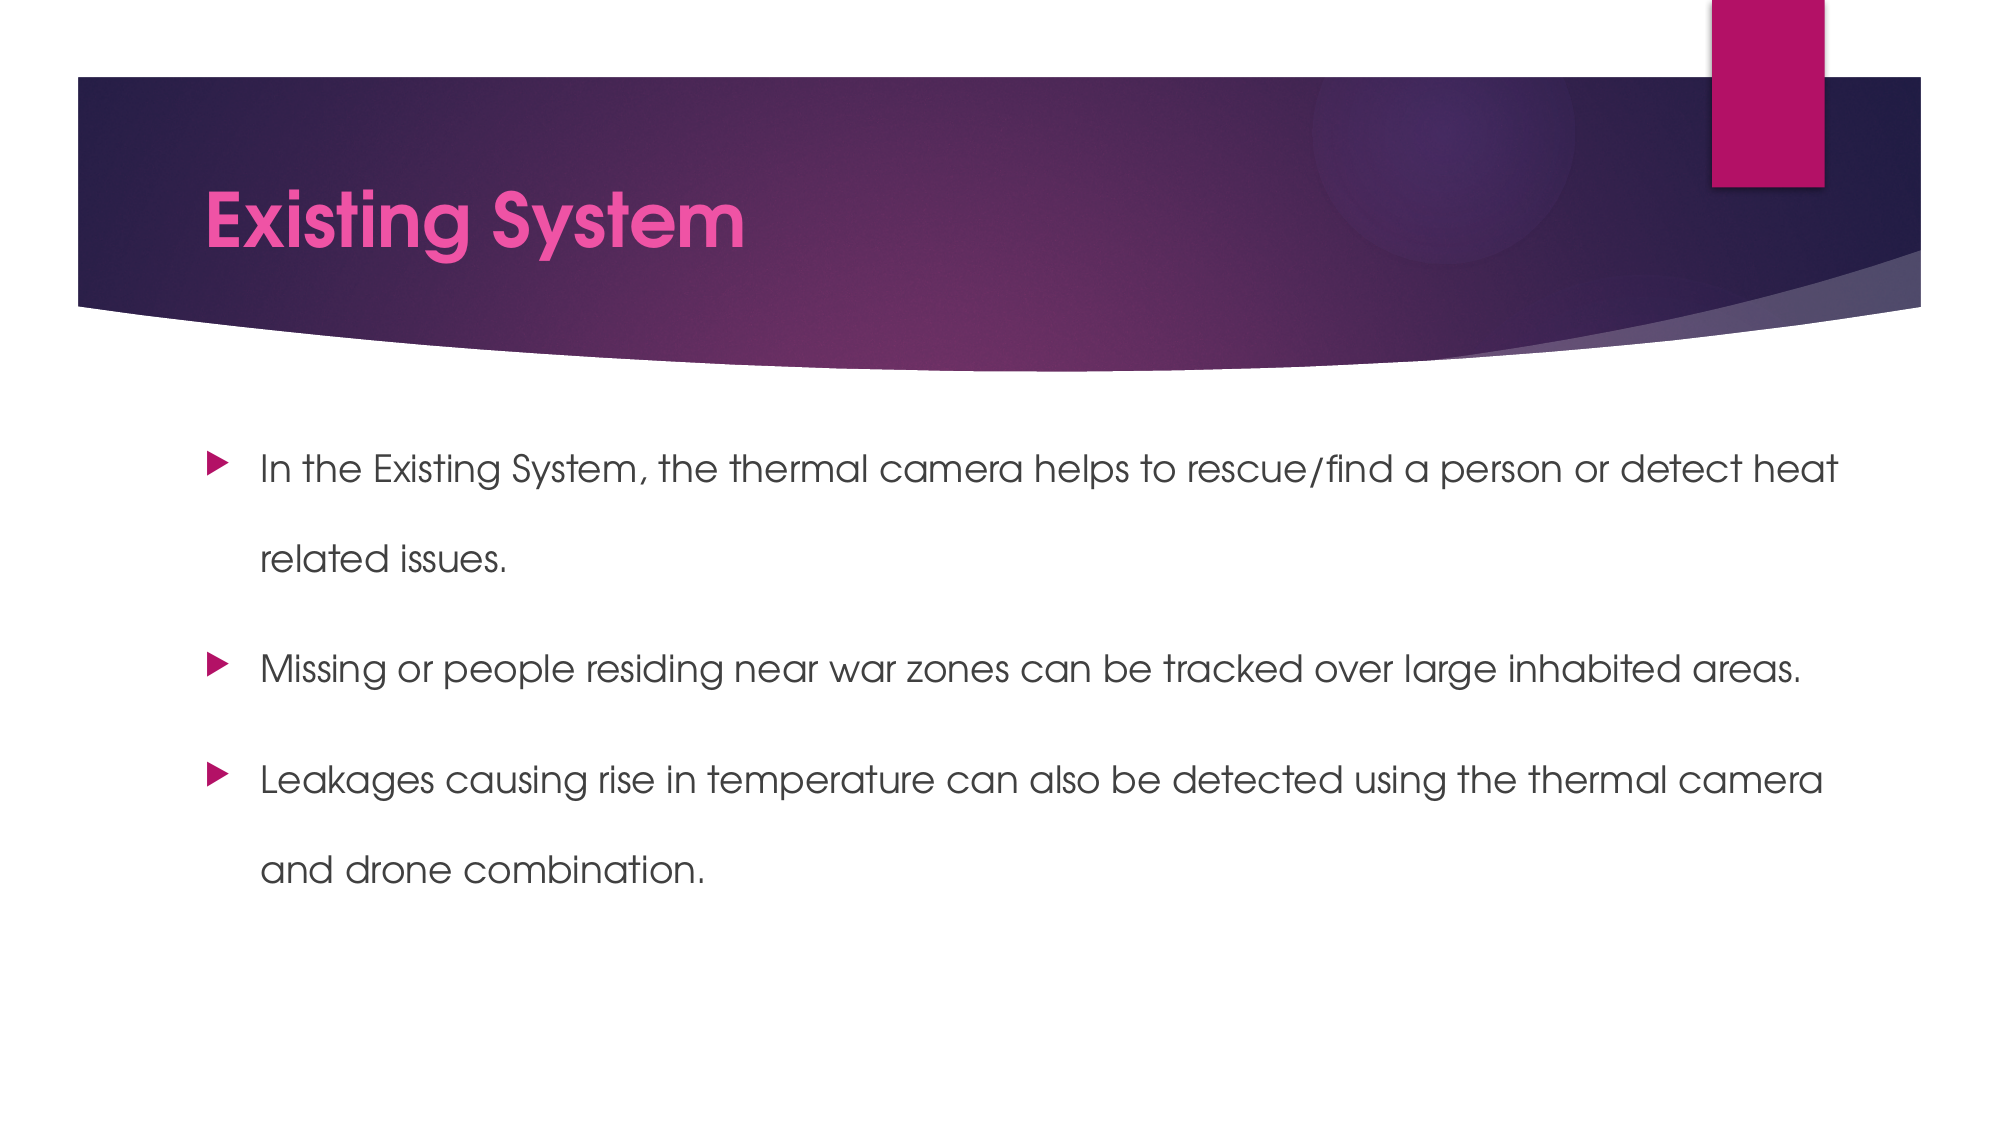

# Existing System
In the Existing System, the thermal camera helps to rescue/find a person or detect heat related issues.
Missing or people residing near war zones can be tracked over large inhabited areas.
Leakages causing rise in temperature can also be detected using the thermal camera and drone combination.